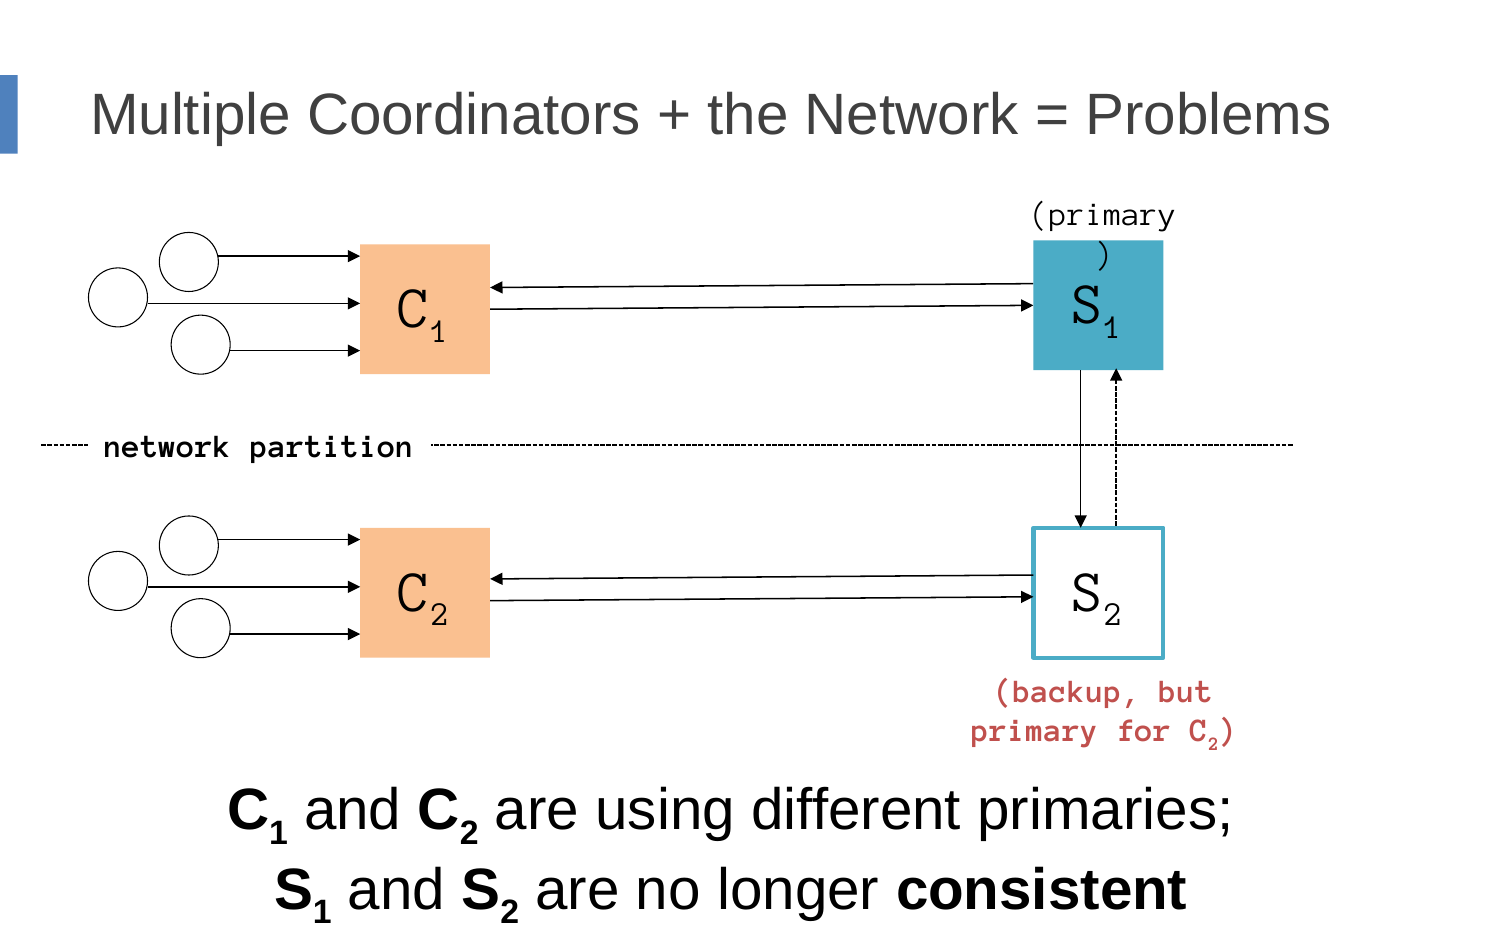

# Multiple Coordinators + the Network = Problems
(primary)

S1
C1

network partition

C2
S2

(backup, but primary for C2)
C1 and C2 are using different primaries;
S1 and S2 are no longer consistent